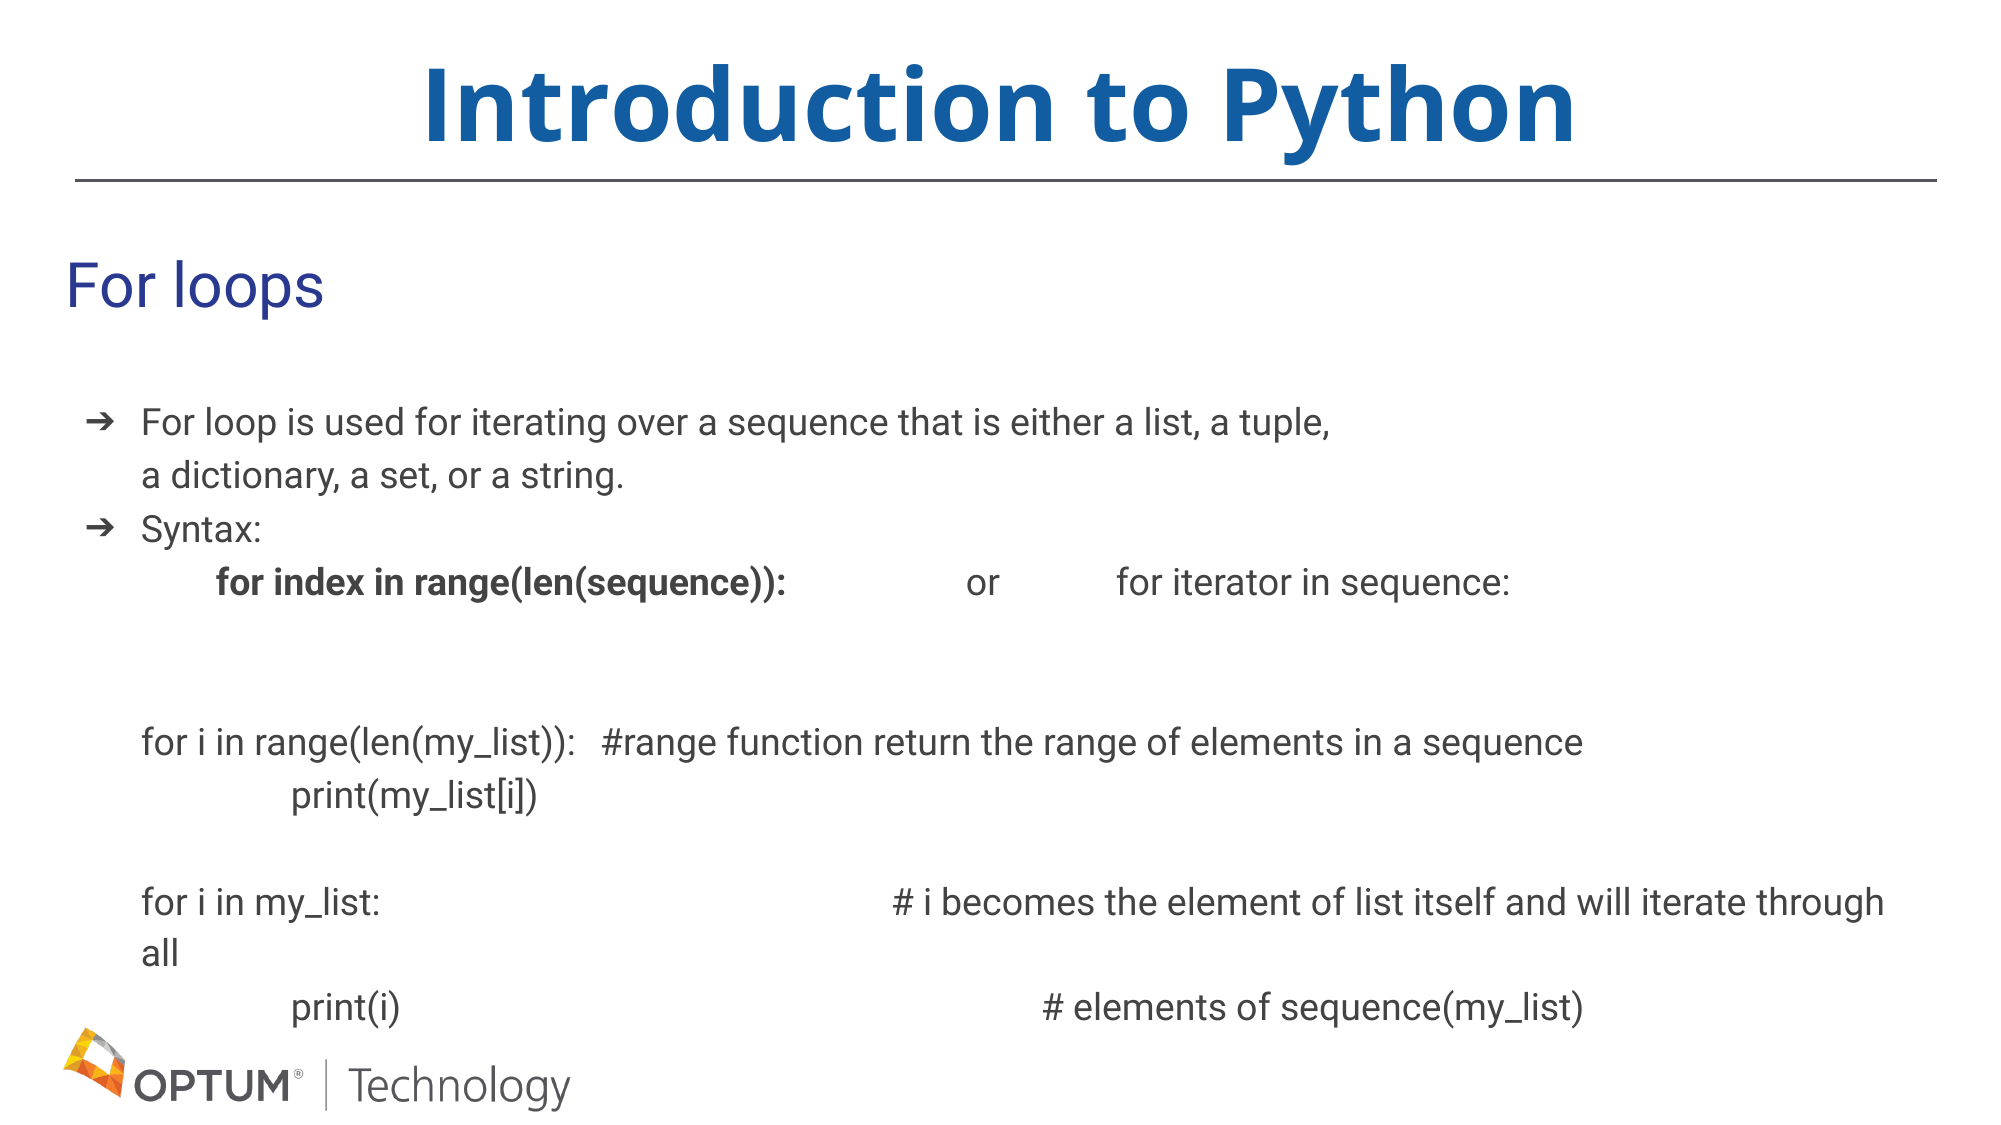

Introduction to Python
For loops

For loop is used for iterating over a sequence that is either a list, a tuple,
a dictionary, a set, or a string.
Syntax:
	for index in range(len(sequence)):		or	for iterator in sequence:

for i in range(len(my_list)):	 #range function return the range of elements in a sequence
	print(my_list[i])

for i in my_list:				# i becomes the element of list itself and will iterate through all
	print(i)					# elements of sequence(my_list)